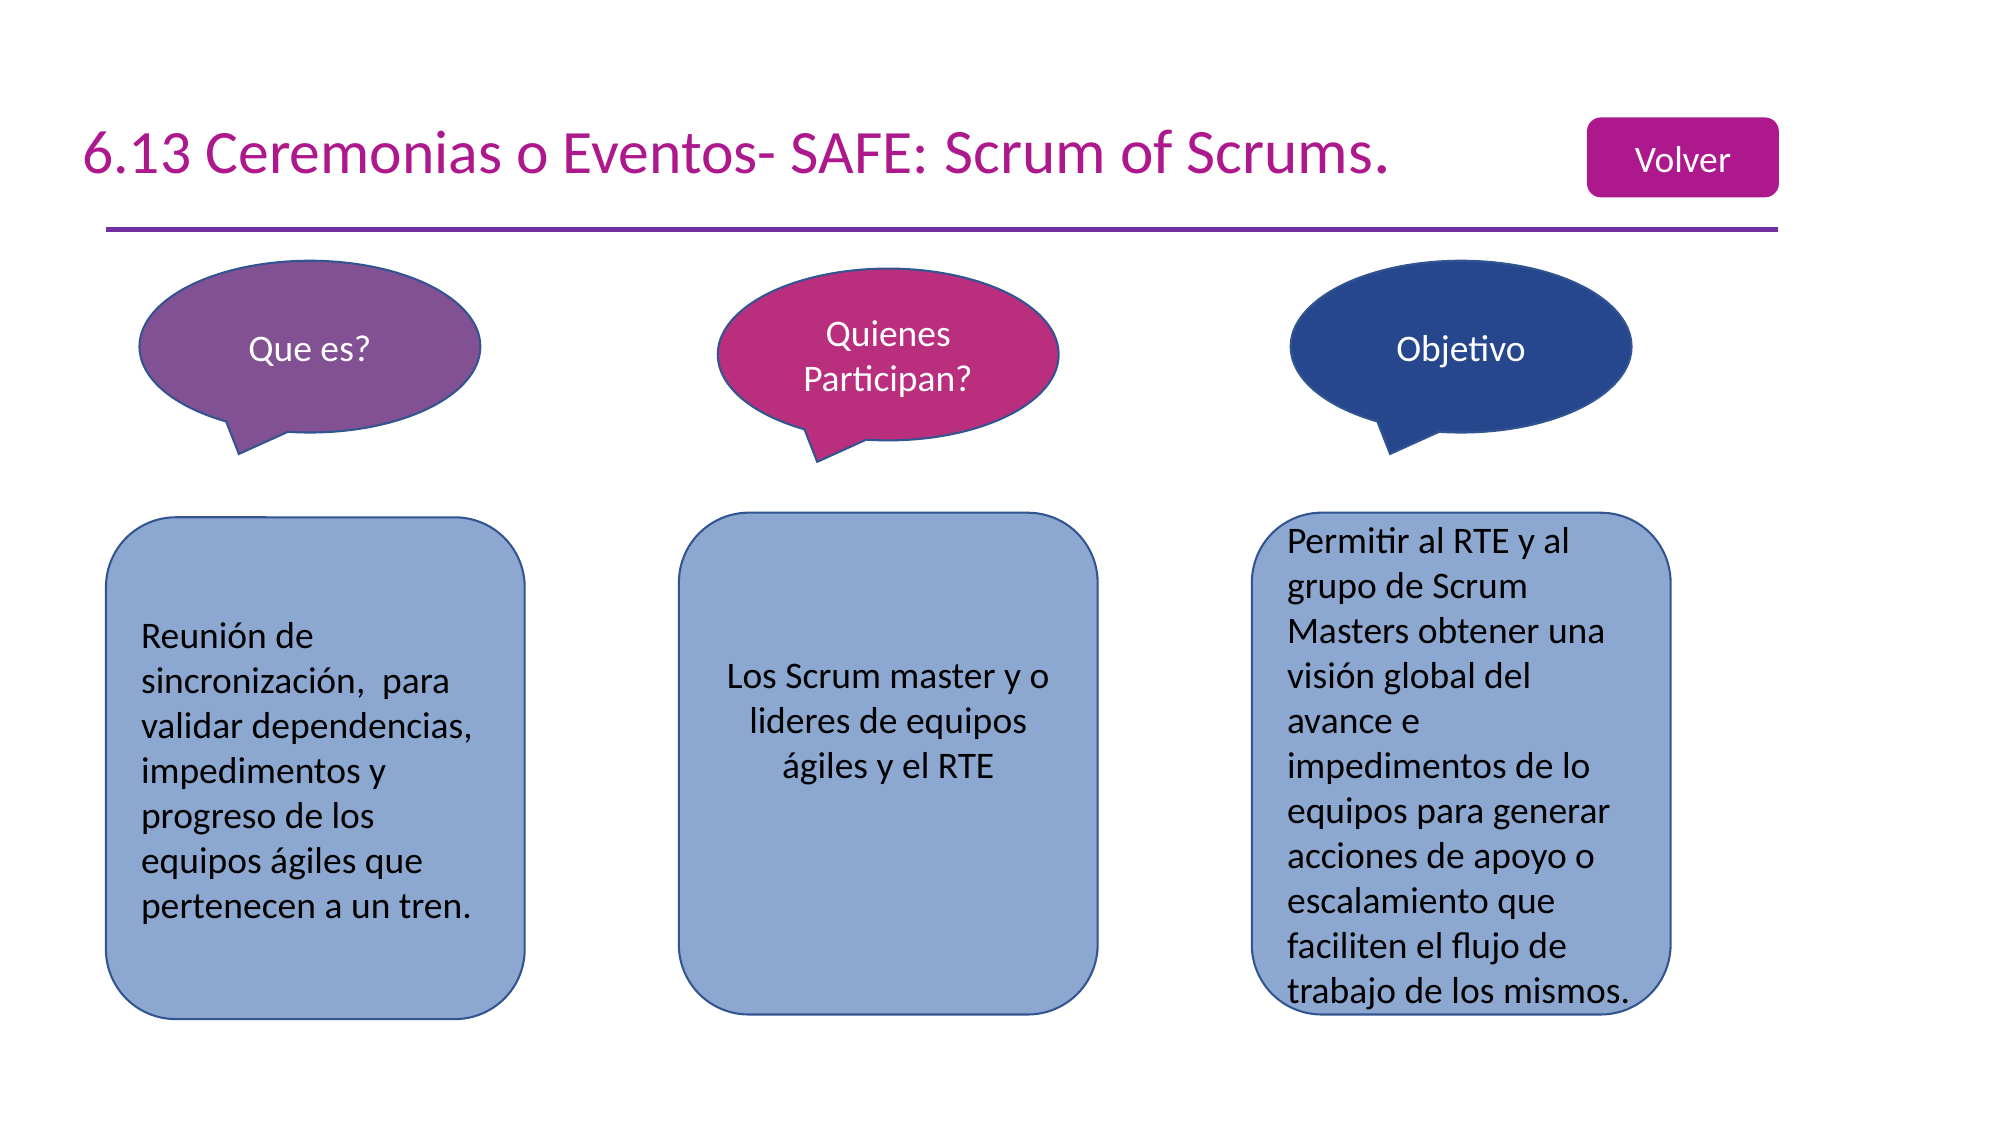

#
6.13 Ceremonias o Eventos- SAFE: Scrum of Scrums.

Volver
Que es?
Objetivo
Quienes Participan?
Los Scrum master y o lideres de equipos ágiles y el RTE

Permitir al RTE y al grupo de Scrum Masters obtener una visión global del avance e impedimentos de lo equipos para generar acciones de apoyo o escalamiento que faciliten el flujo de trabajo de los mismos.
Reunión de sincronización,  para validar dependencias, impedimentos y progreso de los equipos ágiles que pertenecen a un tren.